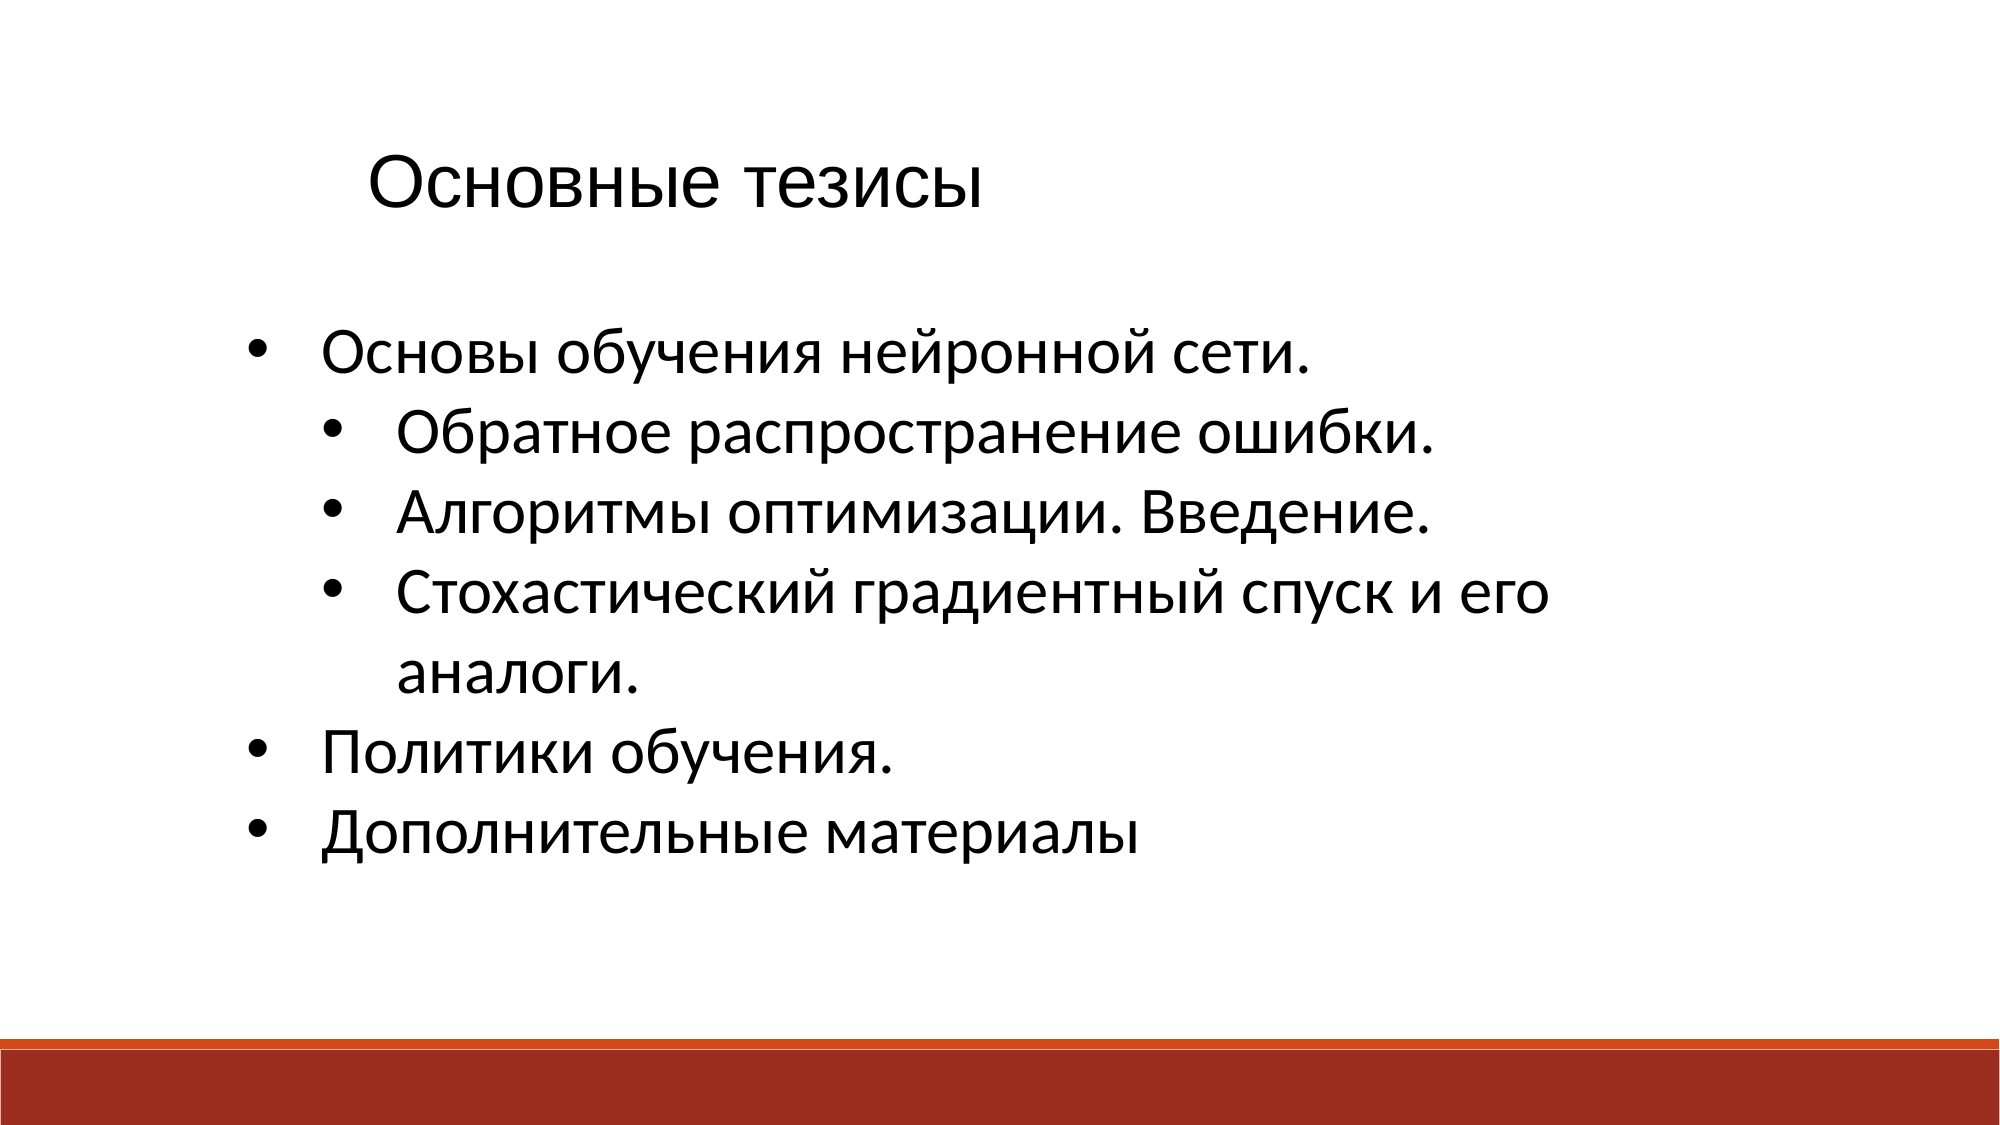

Основные тезисы
Основы обучения нейронной сети.
Обратное распространение ошибки.
Алгоритмы оптимизации. Введение.
Стохастический градиентный спуск и его аналоги.
Политики обучения.
Дополнительные материалы